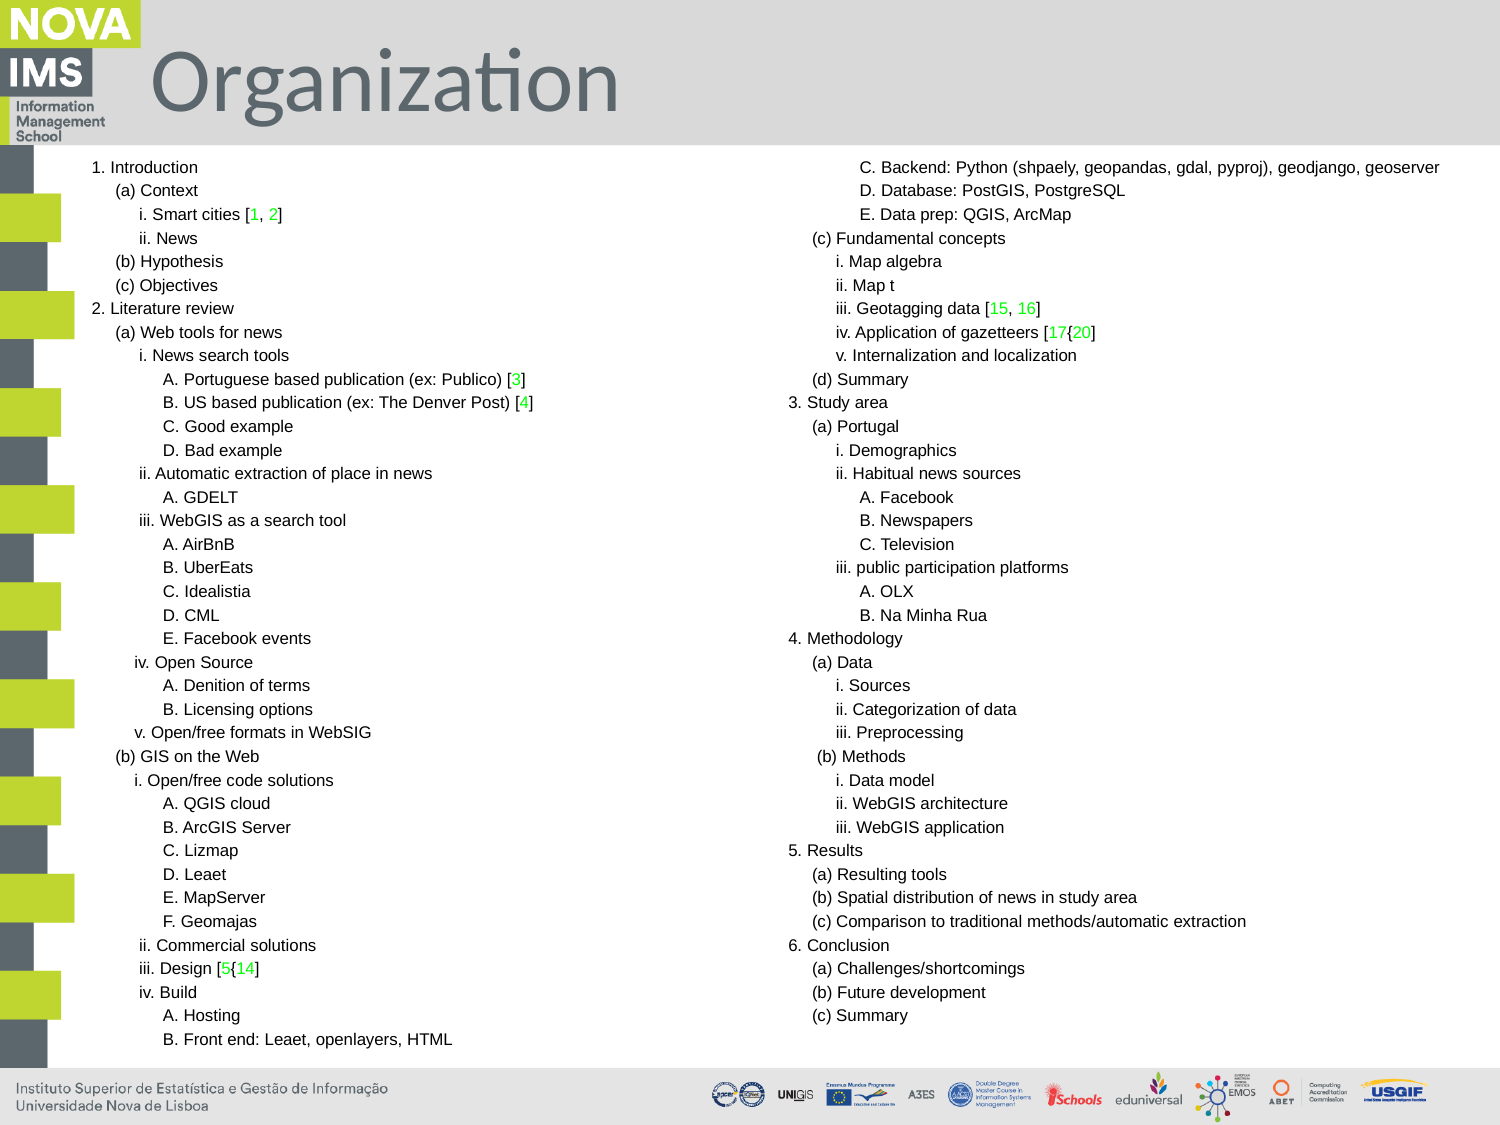

# Organization
1. Introduction
     (a) Context
          i. Smart cities [1, 2]
          ii. News
     (b) Hypothesis
     (c) Objectives
2. Literature review
     (a) Web tools for news
          i. News search tools
               A. Portuguese based publication (ex: Publico) [3]
               B. US based publication (ex: The Denver Post) [4]
               C. Good example
               D. Bad example
          ii. Automatic extraction of place in news
               A. GDELT
          iii. WebGIS as a search tool
               A. AirBnB
               B. UberEats
               C. Idealistia
               D. CML
               E. Facebook events
         iv. Open Source
               A. Denition of terms
               B. Licensing options
         v. Open/free formats in WebSIG
     (b) GIS on the Web
         i. Open/free code solutions
               A. QGIS cloud
               B. ArcGIS Server
               C. Lizmap
               D. Leaet
               E. MapServer
               F. Geomajas
          ii. Commercial solutions
          iii. Design [5{14]
          iv. Build
               A. Hosting
               B. Front end: Leaet, openlayers, HTML
               C. Backend: Python (shpaely, geopandas, gdal, pyproj), geodjango, geoserver
               D. Database: PostGIS, PostgreSQL
               E. Data prep: QGIS, ArcMap
     (c) Fundamental concepts
          i. Map algebra
          ii. Map t
          iii. Geotagging data [15, 16]
          iv. Application of gazetteers [17{20]
          v. Internalization and localization
     (d) Summary
3. Study area
     (a) Portugal
          i. Demographics
          ii. Habitual news sources
               A. Facebook
               B. Newspapers
               C. Television
          iii. public participation platforms
               A. OLX
               B. Na Minha Rua
4. Methodology
     (a) Data
          i. Sources
          ii. Categorization of data
          iii. Preprocessing
      (b) Methods
          i. Data model
          ii. WebGIS architecture
          iii. WebGIS application
5. Results
     (a) Resulting tools
     (b) Spatial distribution of news in study area
     (c) Comparison to traditional methods/automatic extraction
6. Conclusion
     (a) Challenges/shortcomings
     (b) Future development
     (c) Summary